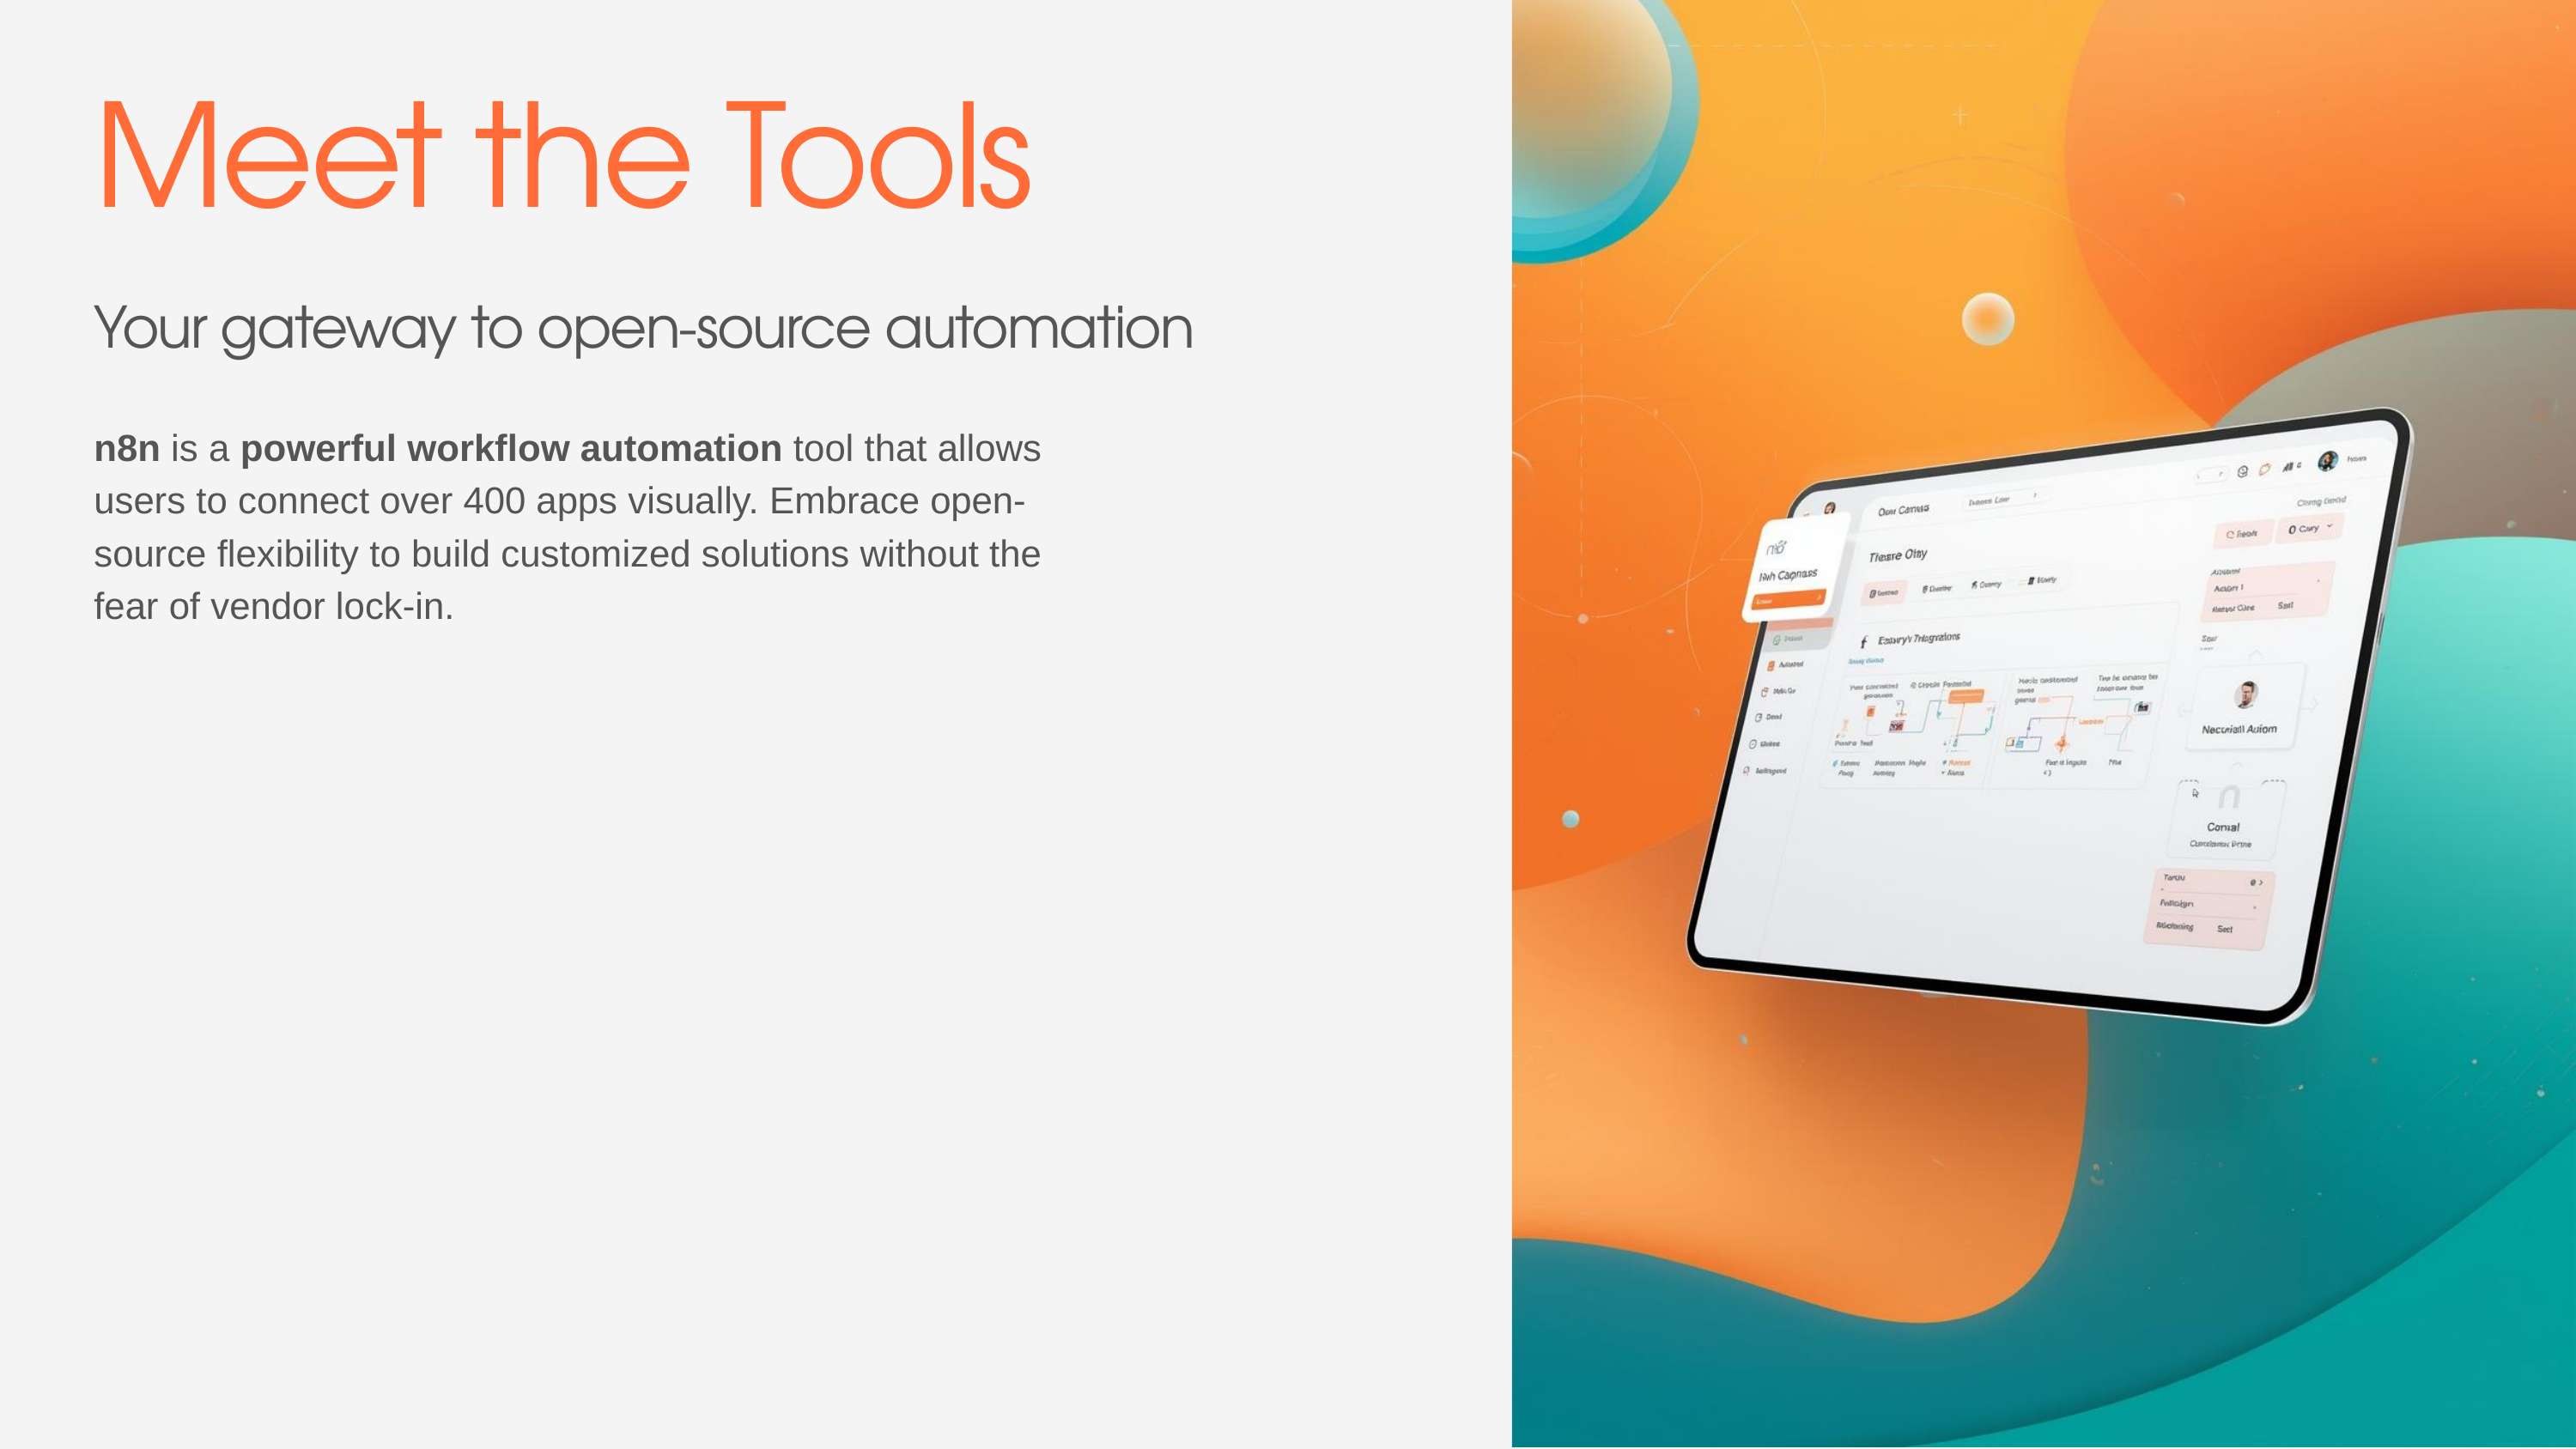

Meet the Tools
Your gateway to open-source automation
n8n is a powerful workflow automation tool that allows users to connect over 400 apps visually. Embrace open-source flexibility to build customized solutions without the fear of vendor lock-in.